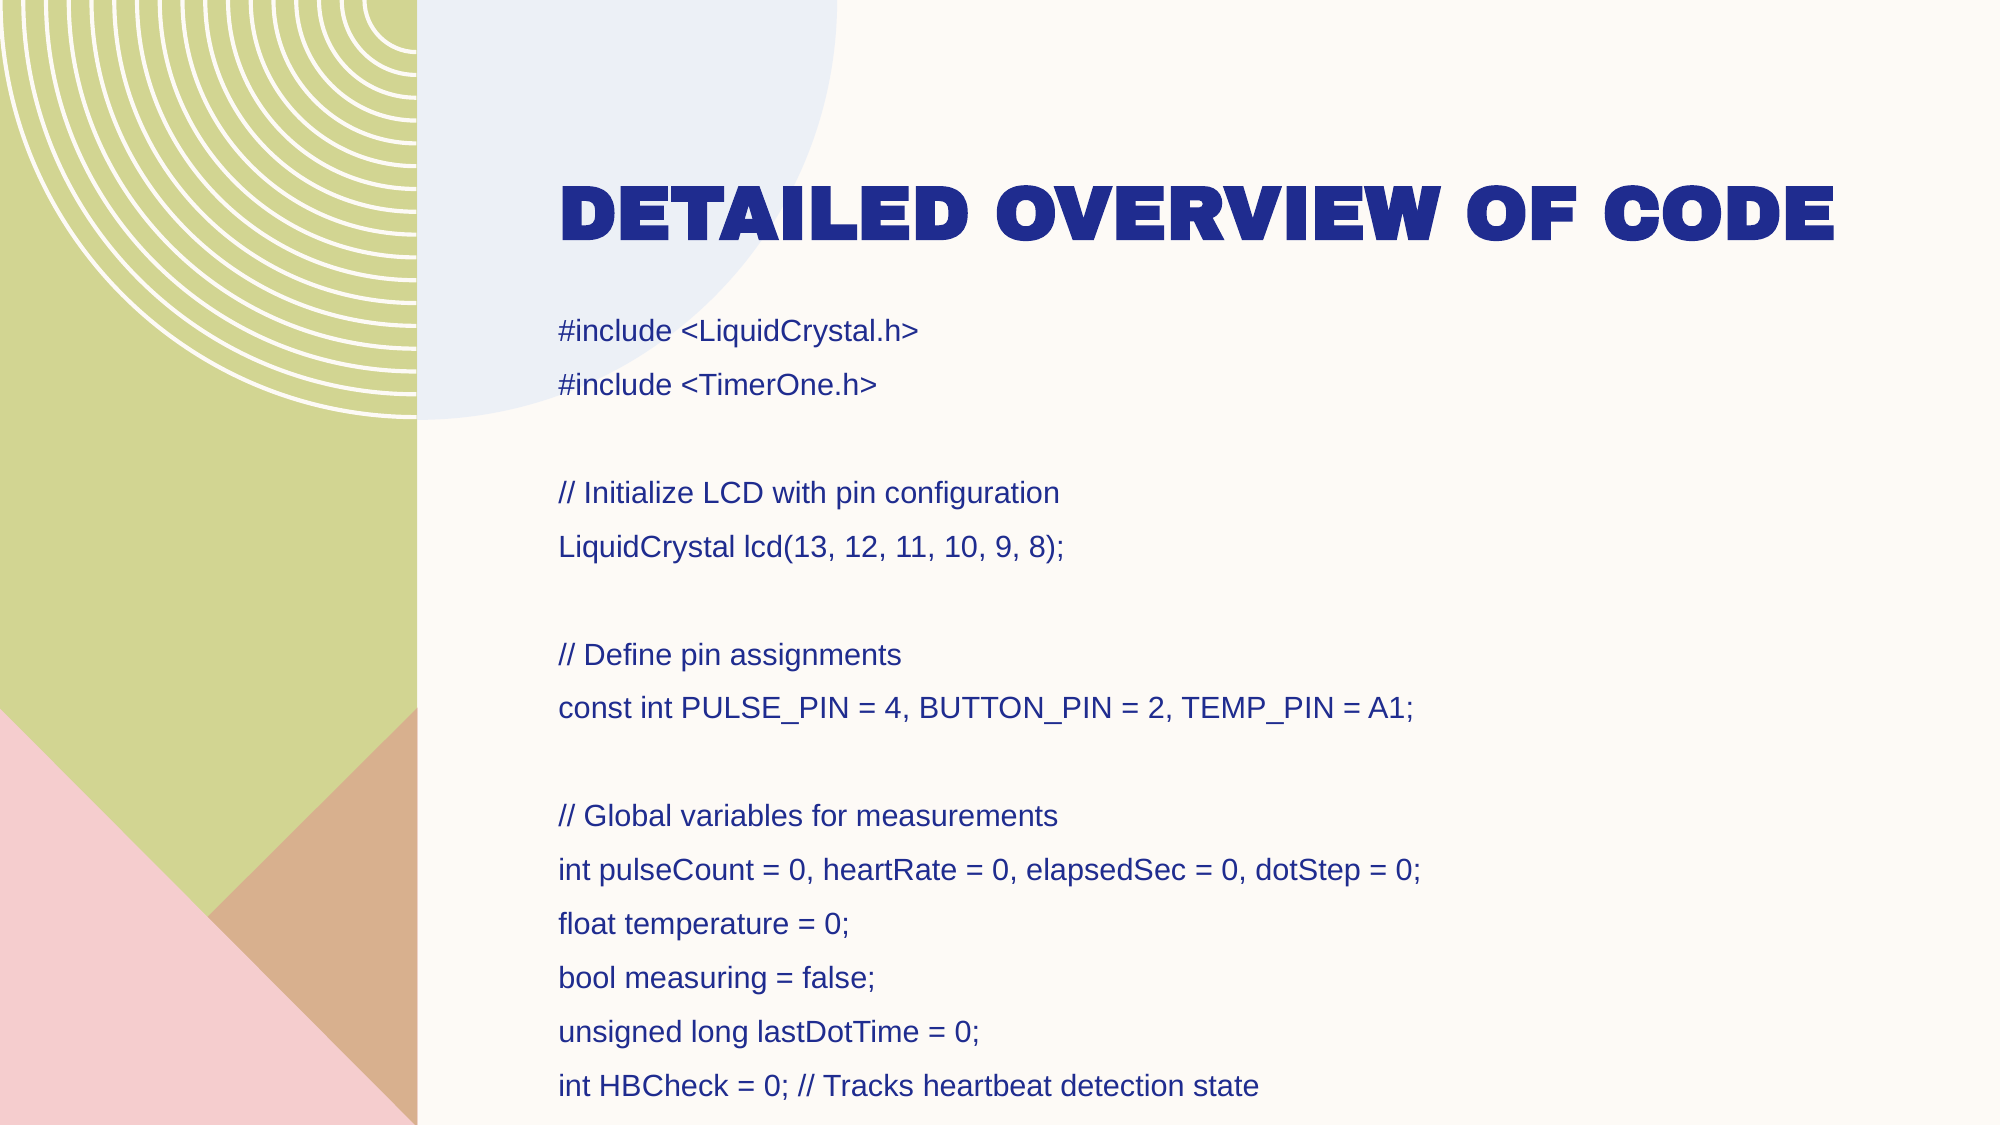

# DETAILED OVERVIEW OF CODE
#include <LiquidCrystal.h>
#include <TimerOne.h>

// Initialize LCD with pin configuration
LiquidCrystal lcd(13, 12, 11, 10, 9, 8);

// Define pin assignments
const int PULSE_PIN = 4, BUTTON_PIN = 2, TEMP_PIN = A1;

// Global variables for measurements
int pulseCount = 0, heartRate = 0, elapsedSec = 0, dotStep = 0;
float temperature = 0;
bool measuring = false;
unsigned long lastDotTime = 0;
int HBCheck = 0; // Tracks heartbeat detection state